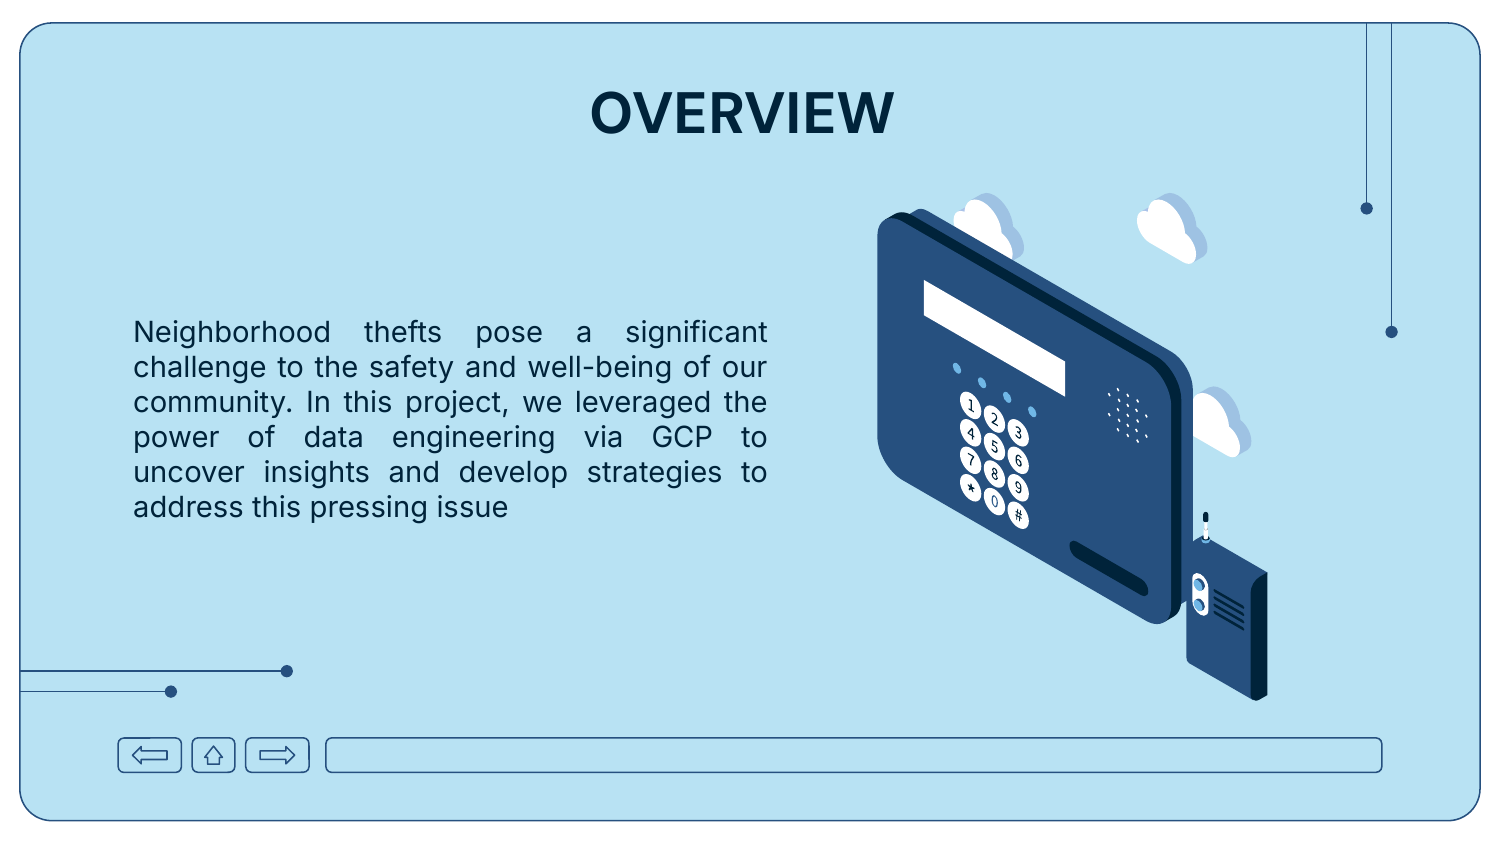

# OVERVIEW

Neighborhood thefts pose a significant challenge to the safety and well-being of our community. In this project, we leveraged the power of data engineering via GCP to uncover insights and develop strategies to address this pressing issue